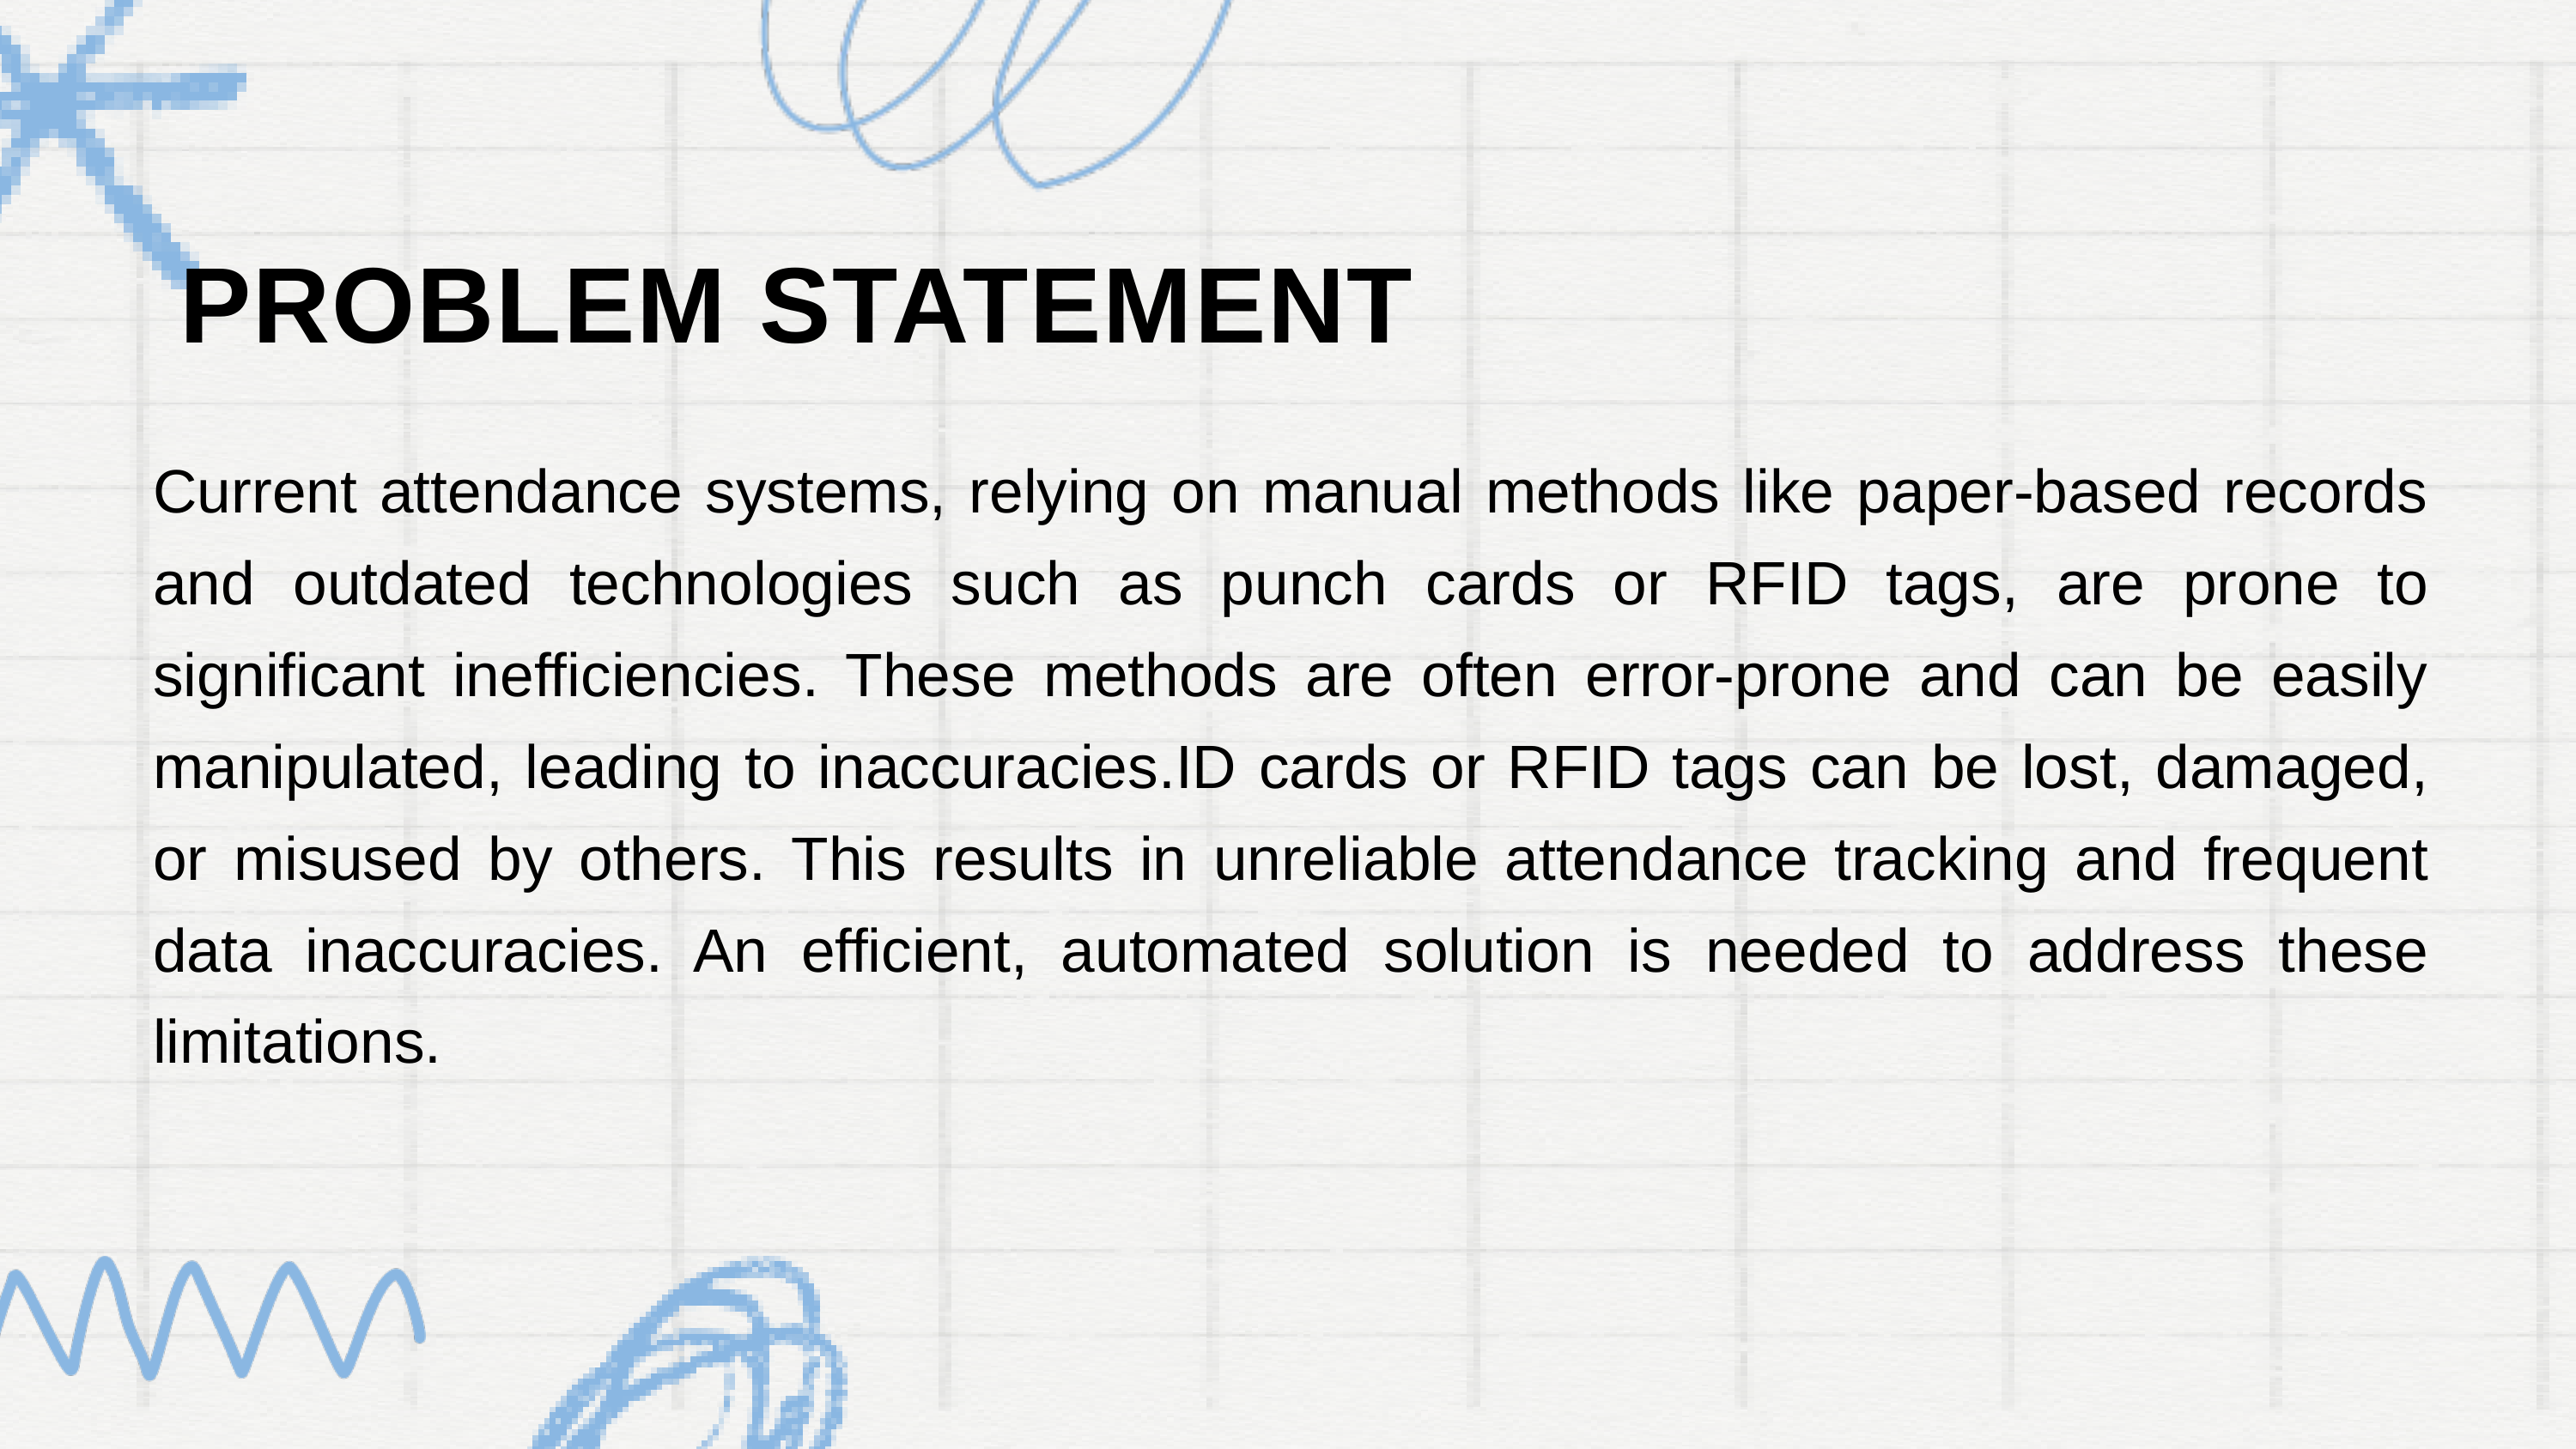

PROBLEM STATEMENT
Current attendance systems, relying on manual methods like paper-based records and outdated technologies such as punch cards or RFID tags, are prone to significant inefficiencies. These methods are often error-prone and can be easily manipulated, leading to inaccuracies.ID cards or RFID tags can be lost, damaged, or misused by others. This results in unreliable attendance tracking and frequent data inaccuracies. An efficient, automated solution is needed to address these limitations.